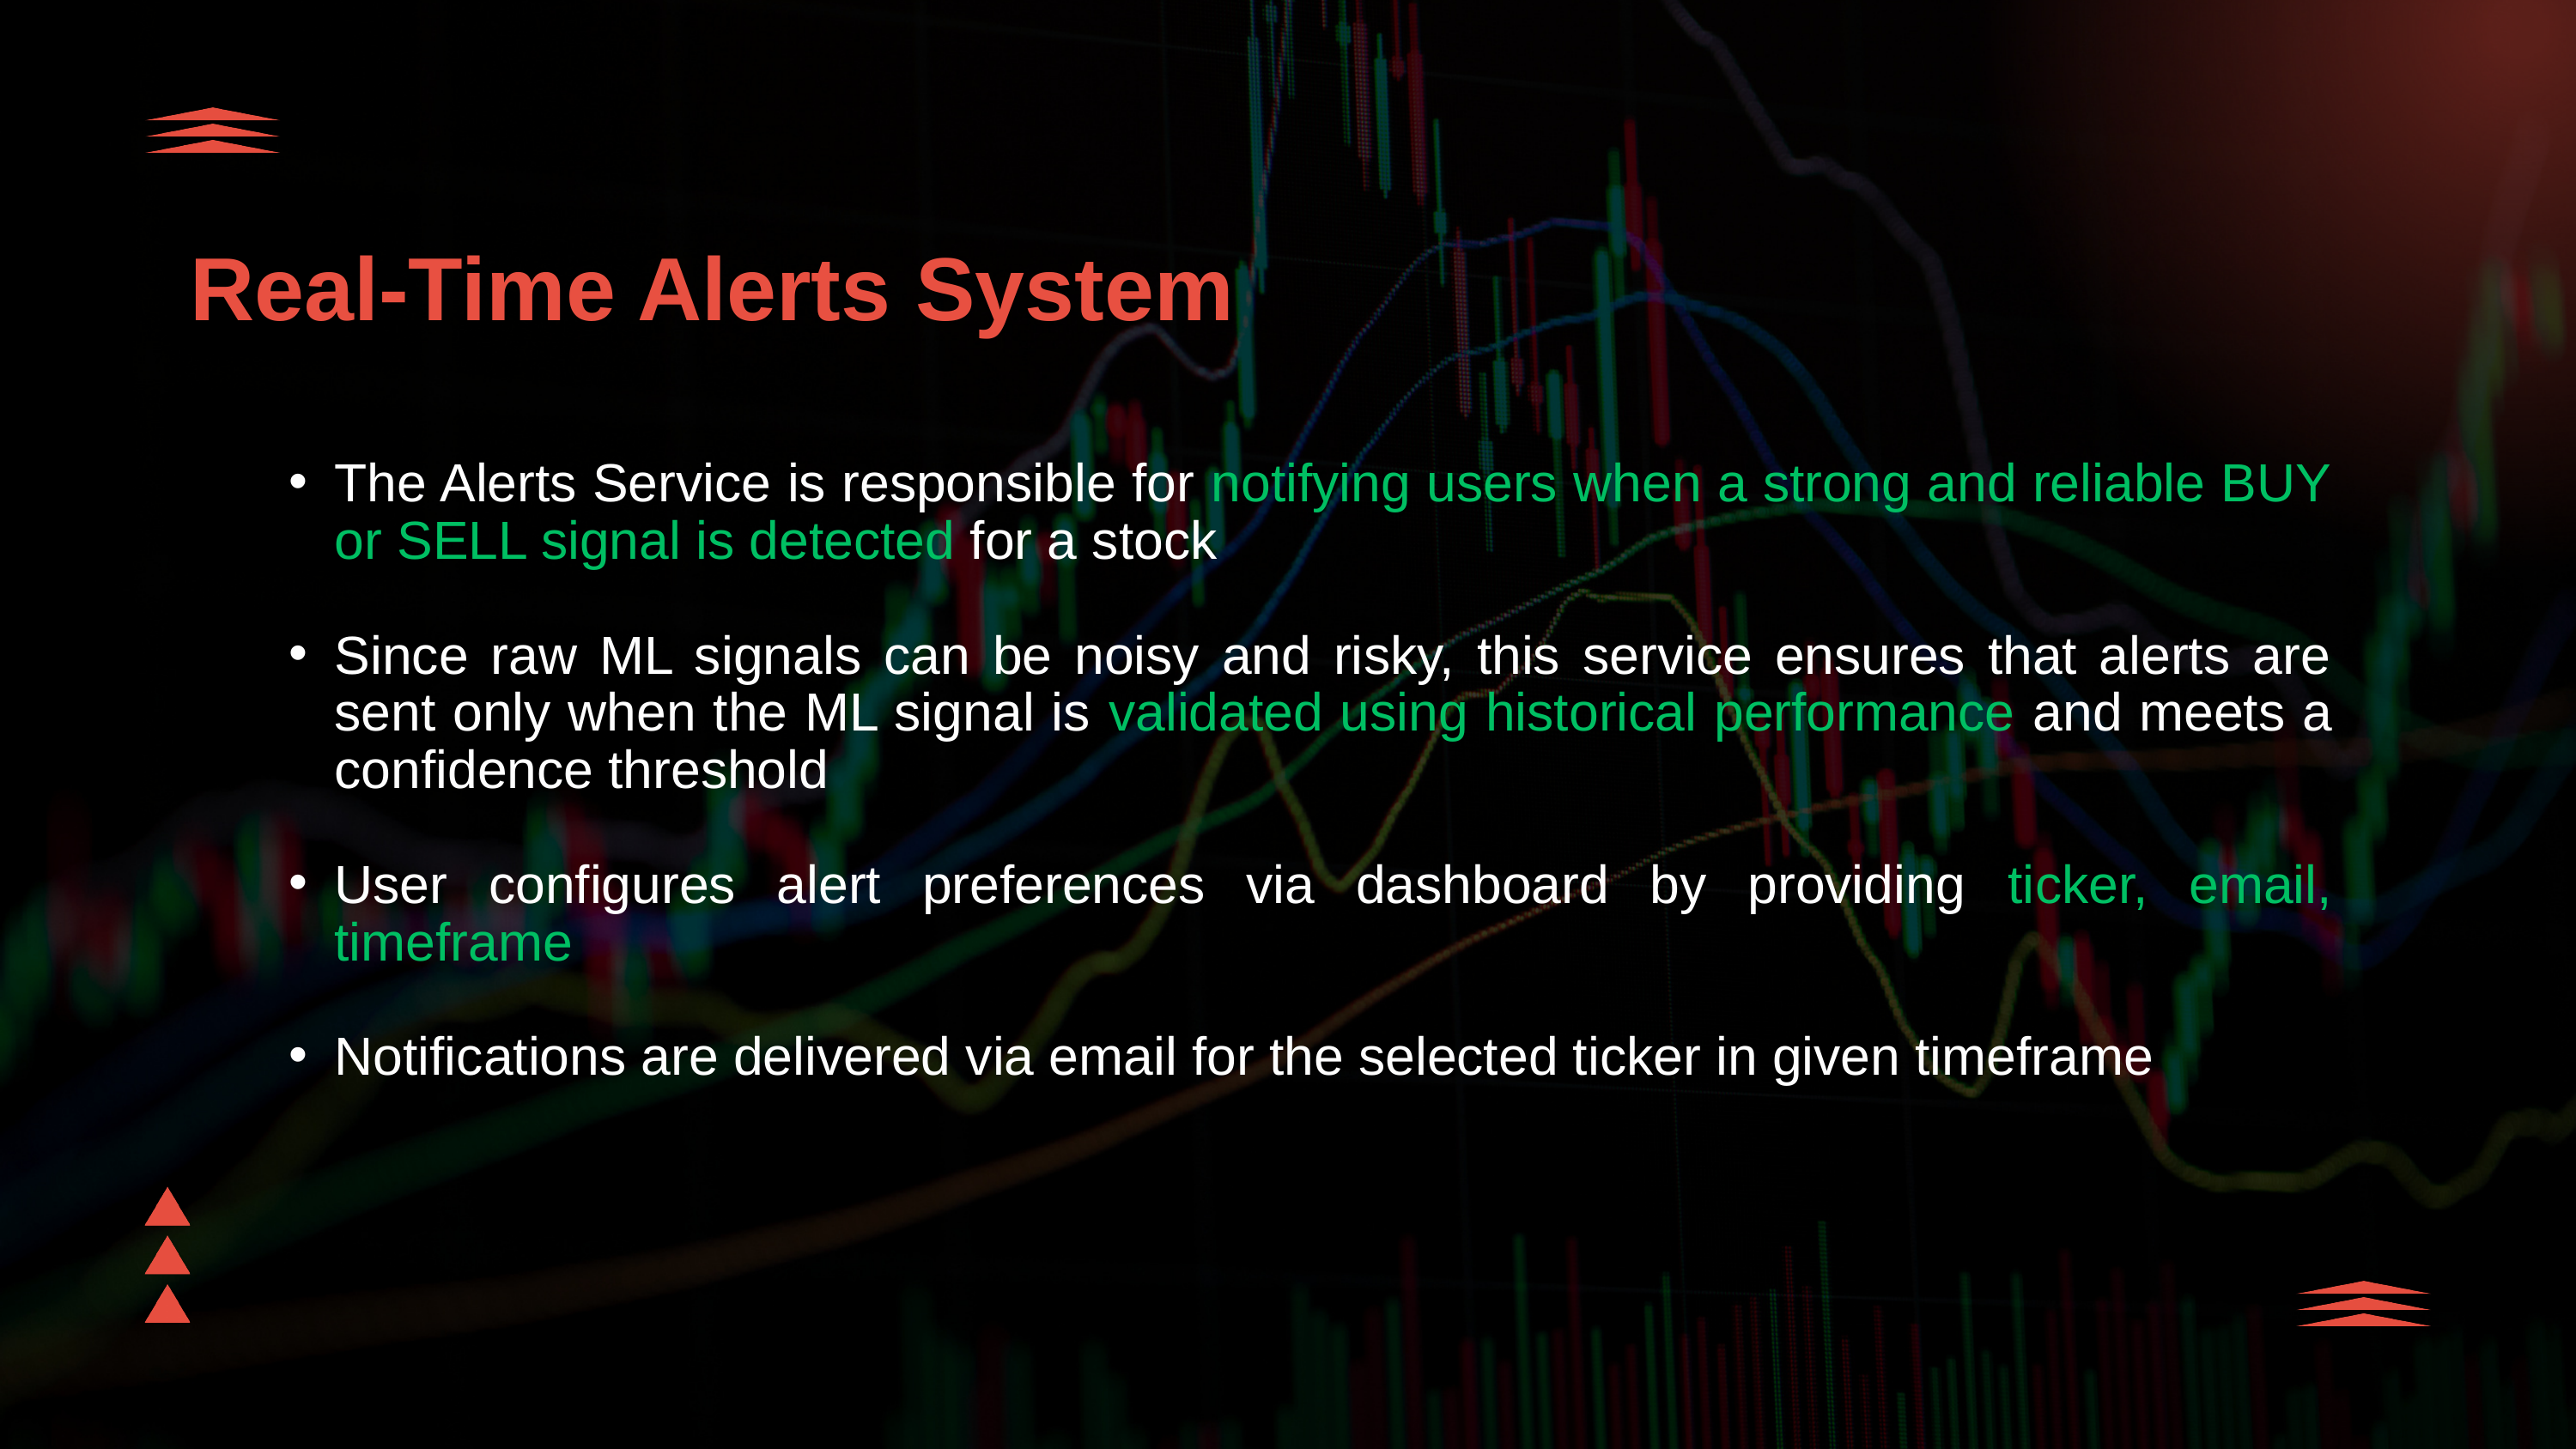

Real-Time Alerts System
The Alerts Service is responsible for notifying users when a strong and reliable BUY or SELL signal is detected for a stock

Since raw ML signals can be noisy and risky, this service ensures that alerts are sent only when the ML signal is validated using historical performance and meets a confidence threshold

User configures alert preferences via dashboard by providing ticker, email, timeframe

Notifications are delivered via email for the selected ticker in given timeframe